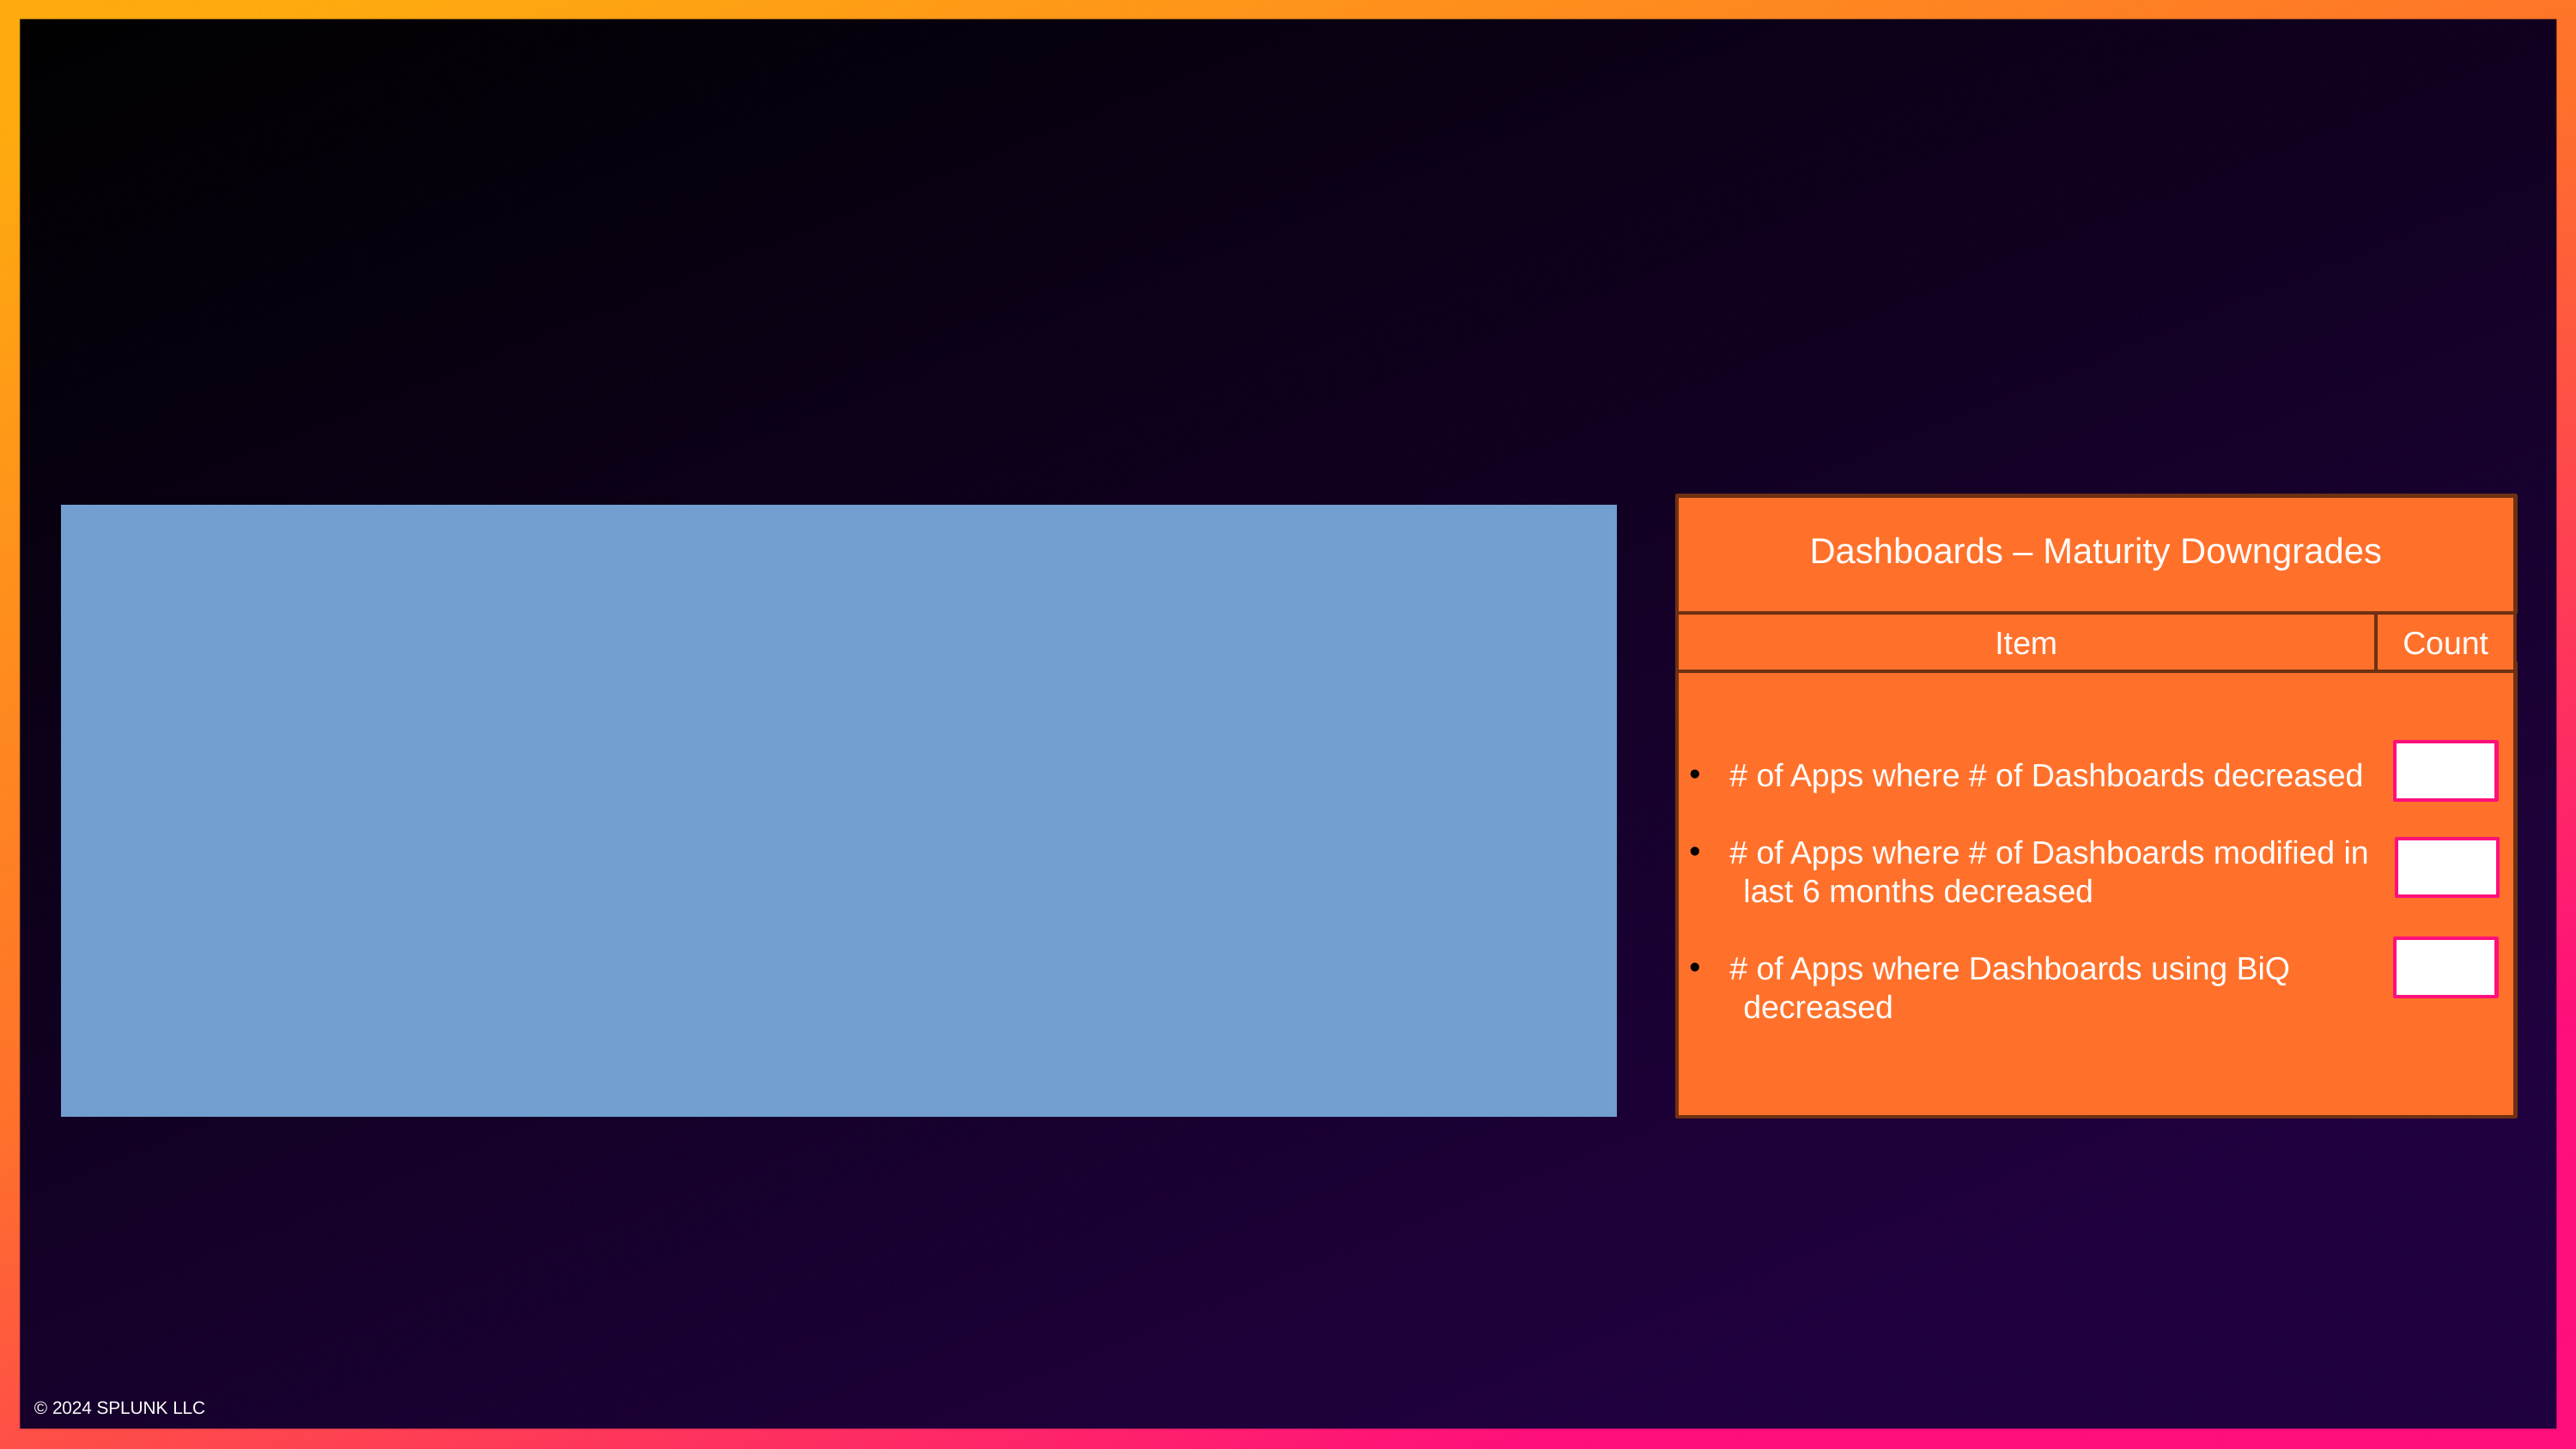

#
Metric Limits
Dashboards – Maturity Downgrades

Item
Count
# of Apps where # of Dashboards decreased

# of Apps where # of Dashboards modified in
      last 6 months decreased

# of Apps where Dashboards using BiQ
      decreased